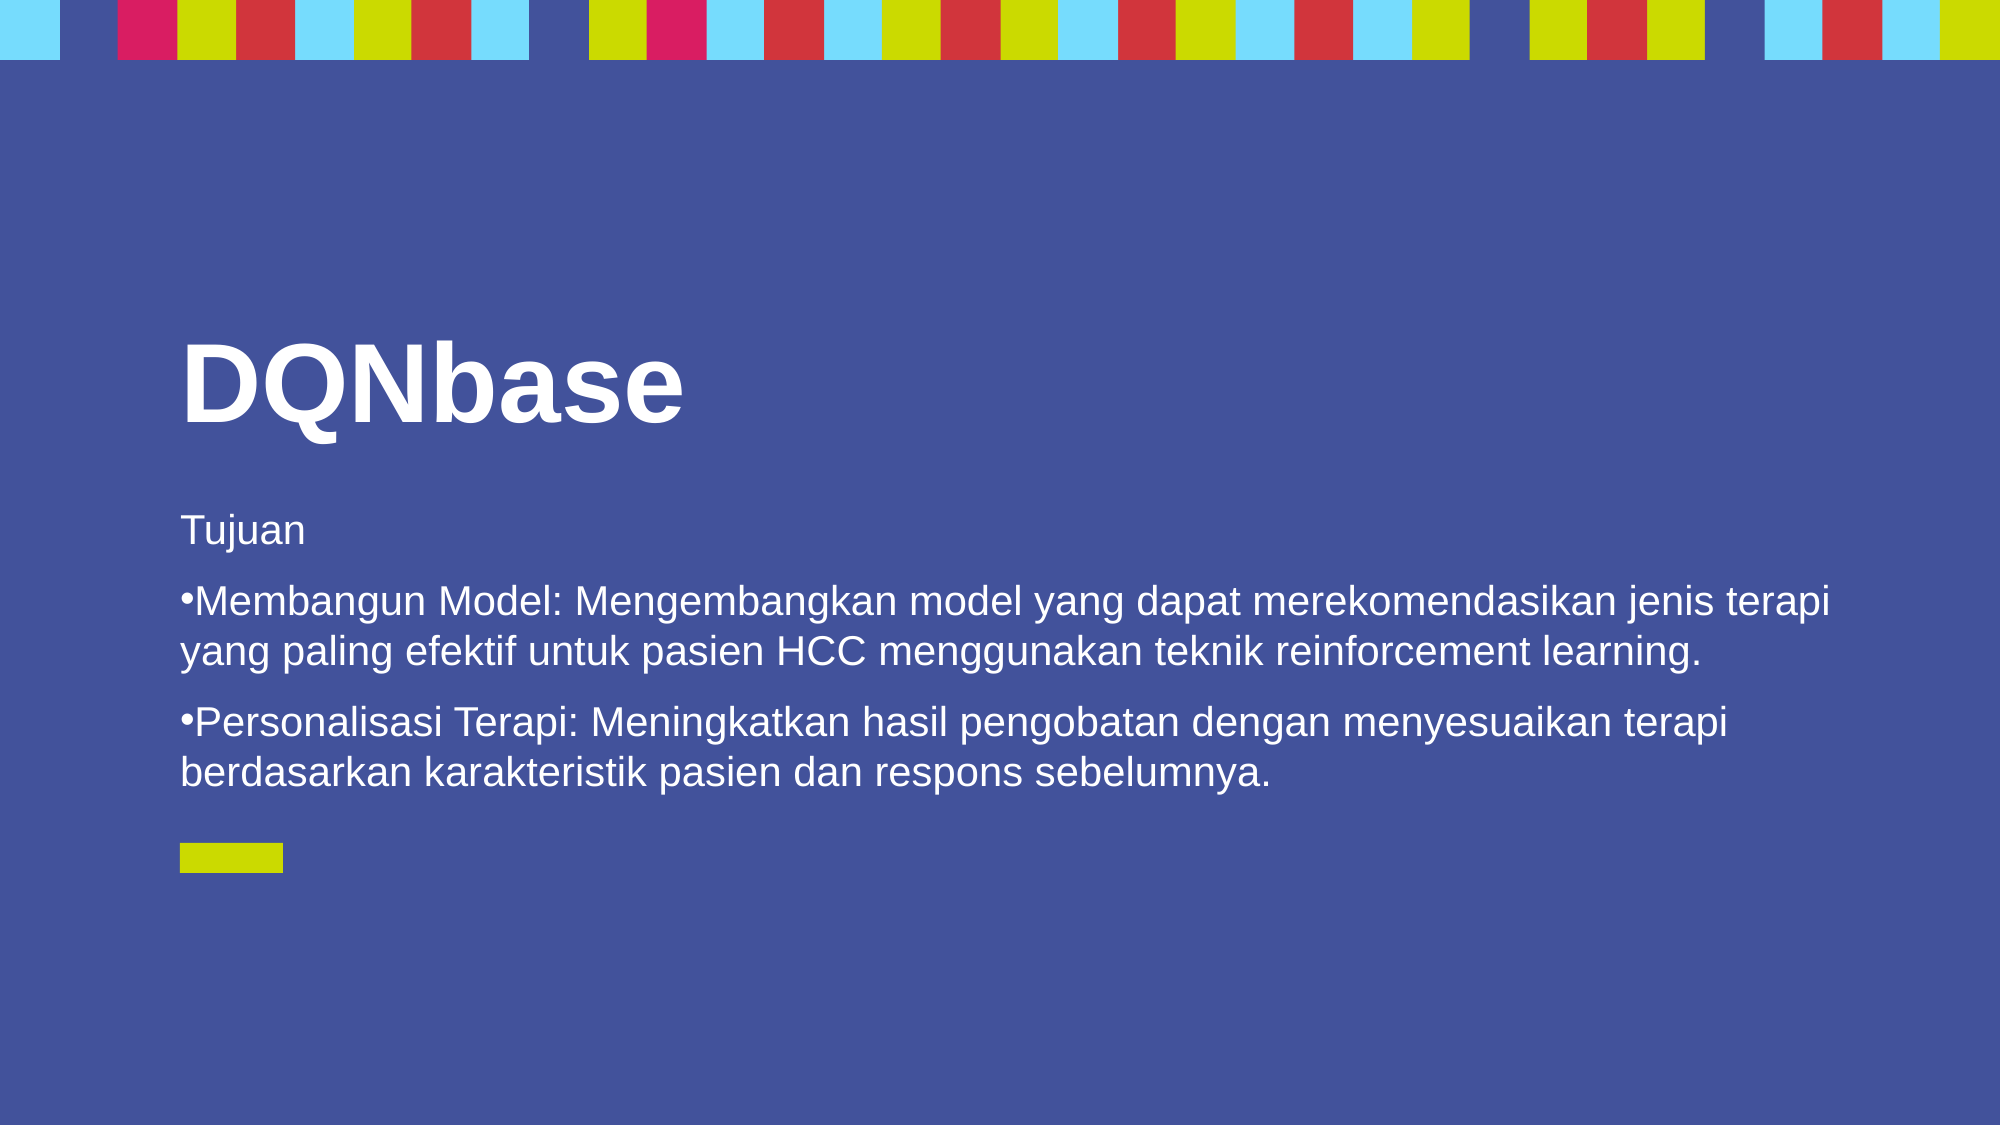

# DQNbase
Tujuan
Membangun Model: Mengembangkan model yang dapat merekomendasikan jenis terapi yang paling efektif untuk pasien HCC menggunakan teknik reinforcement learning.
Personalisasi Terapi: Meningkatkan hasil pengobatan dengan menyesuaikan terapi berdasarkan karakteristik pasien dan respons sebelumnya.